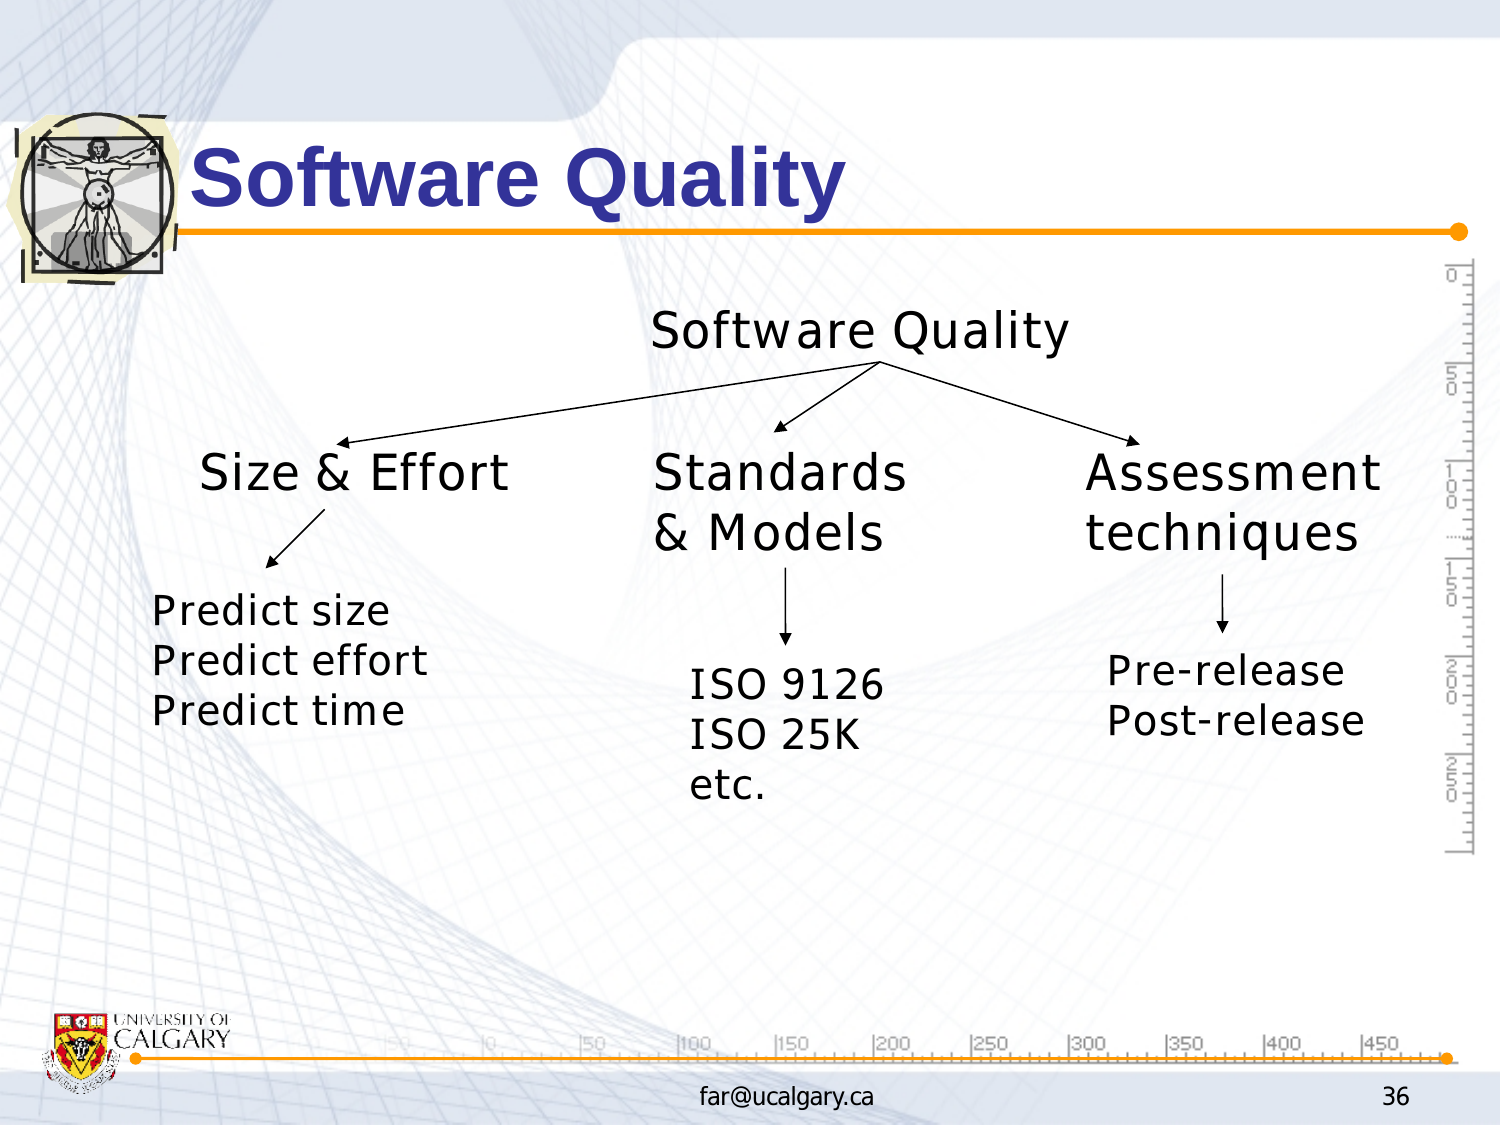

# Software Quality
Software Quality

Size & Effort
Standards
& Models
Assessment
techniques

Predict size
Predict effort
Predict time
Pre-release
Post-release
ISO 9126
ISO 25K
etc.
far@ucalgary.ca
36